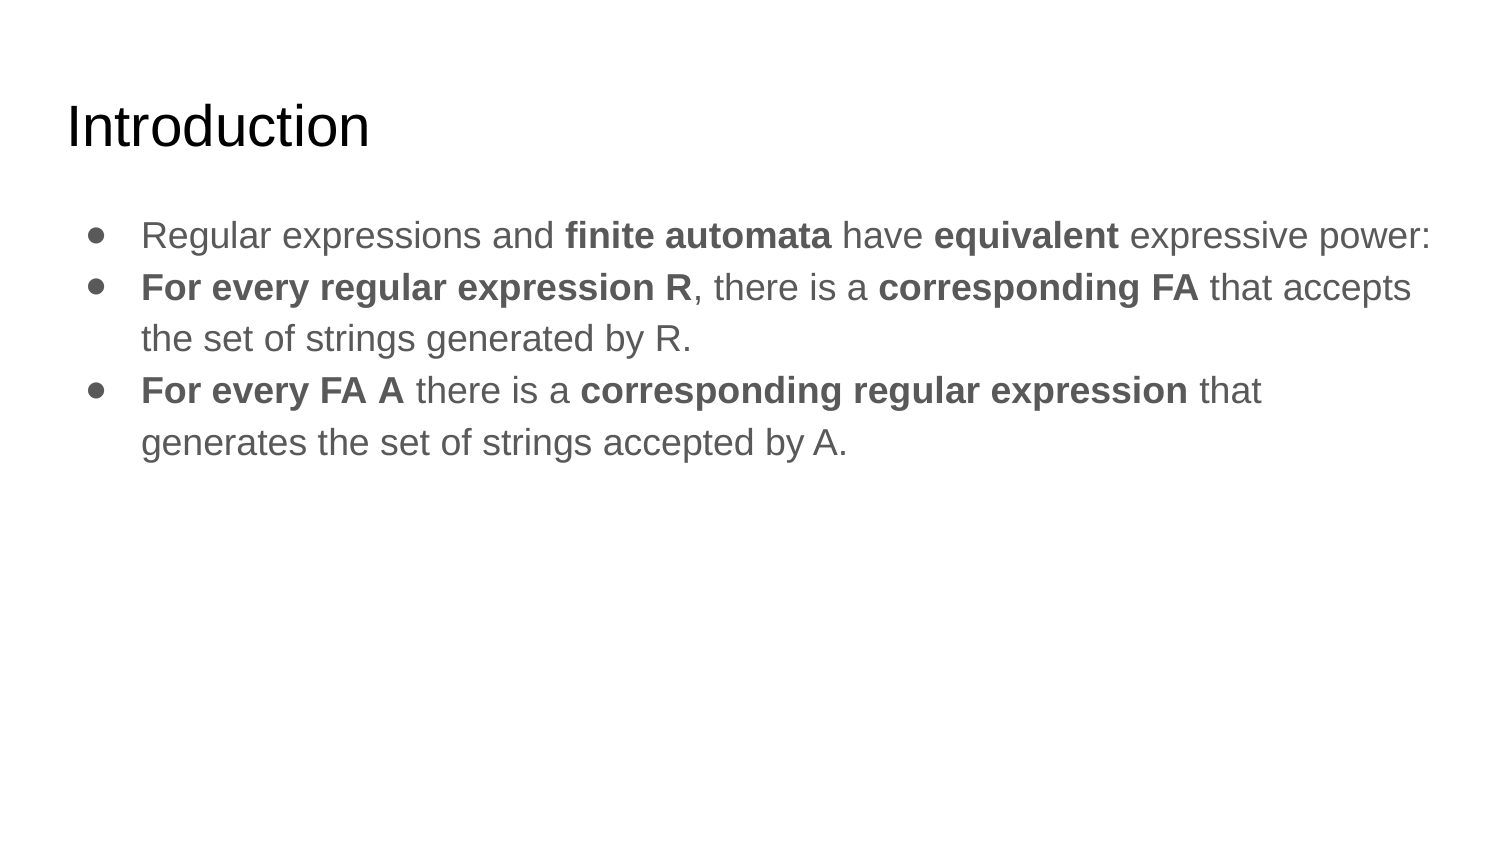

# Introduction
Regular expressions and finite automata have equivalent expressive power:
For every regular expression R, there is a corresponding FA that accepts the set of strings generated by R.
For every FA A there is a corresponding regular expression that generates the set of strings accepted by A.